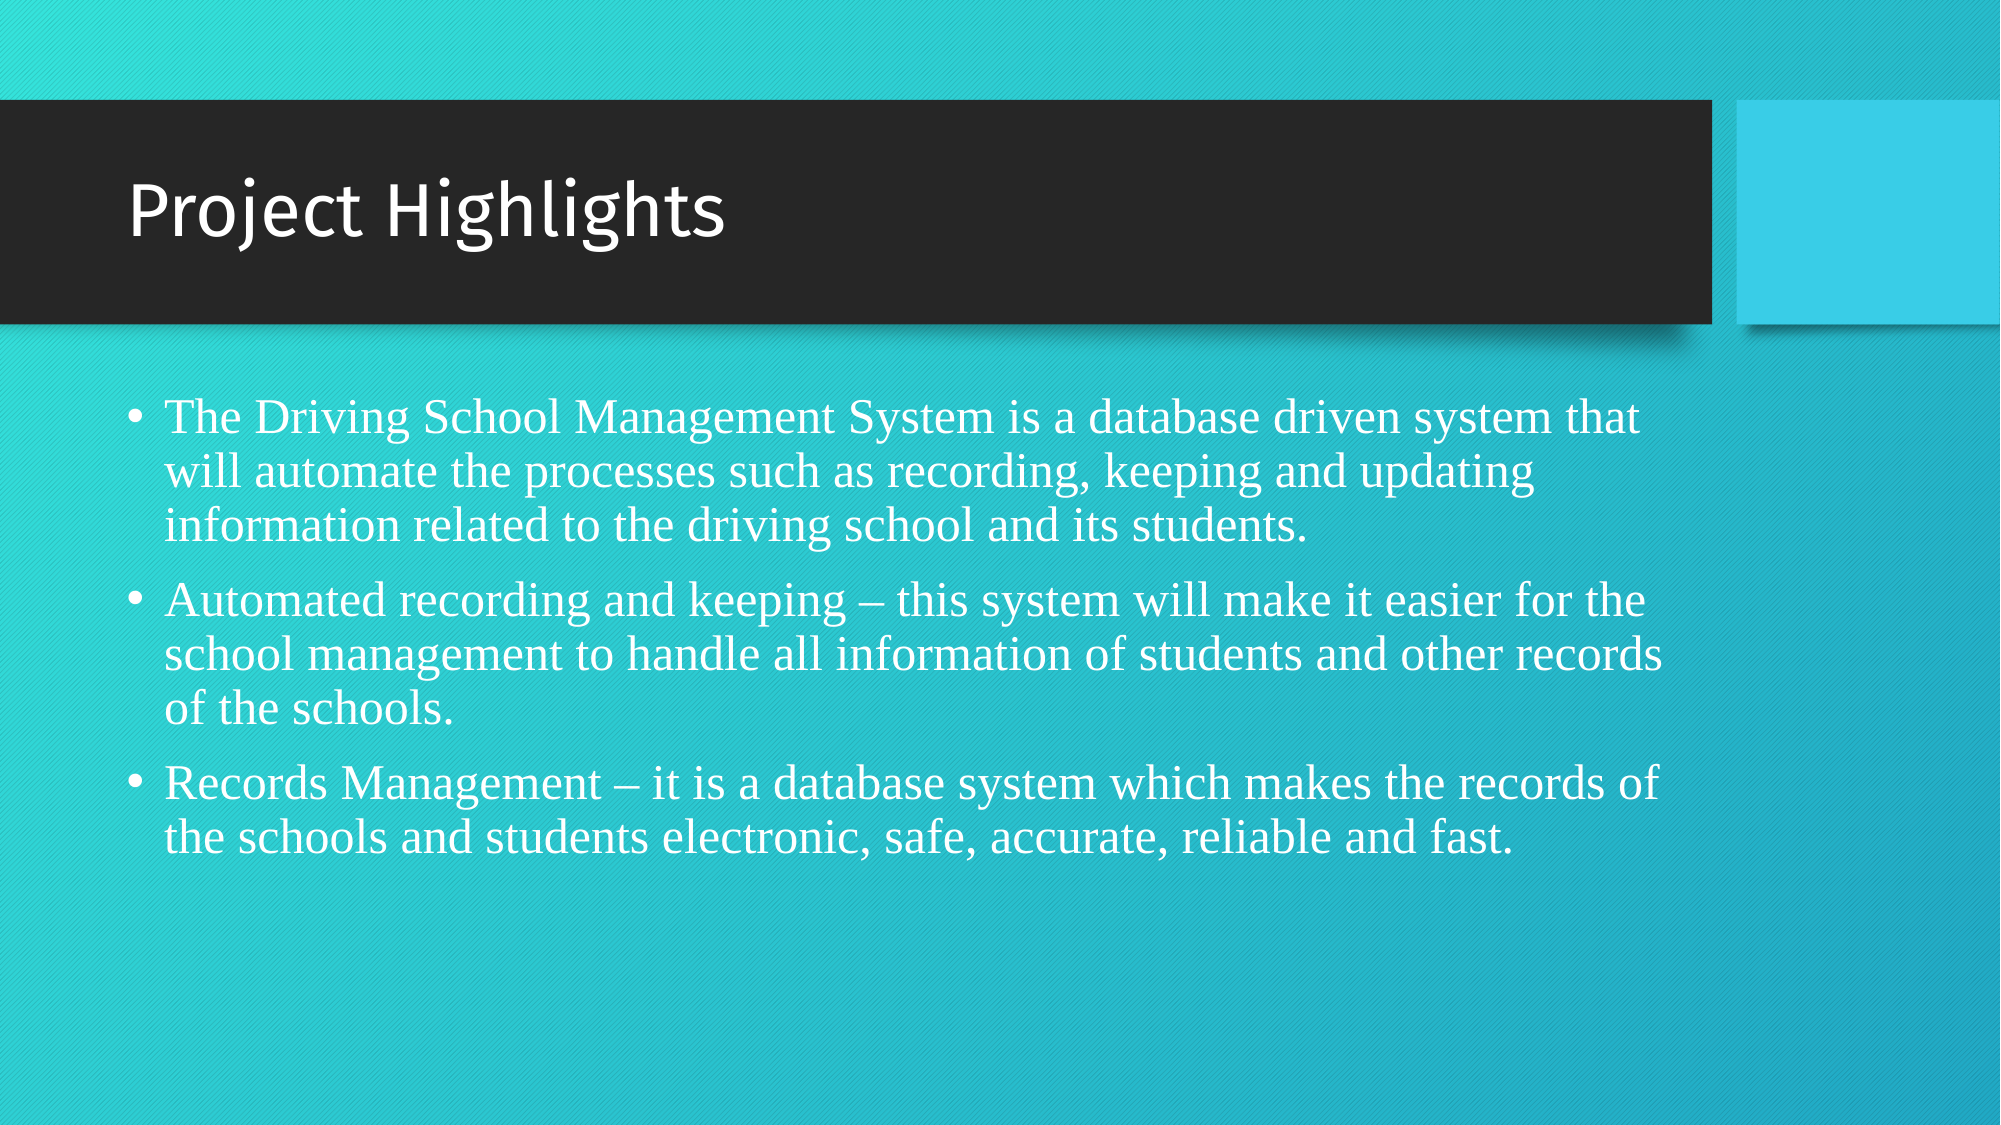

# Project Highlights
The Driving School Management System is a database driven system that will automate the processes such as recording, keeping and updating information related to the driving school and its students.
Automated recording and keeping – this system will make it easier for the school management to handle all information of students and other records of the schools.
Records Management – it is a database system which makes the records of the schools and students electronic, safe, accurate, reliable and fast.